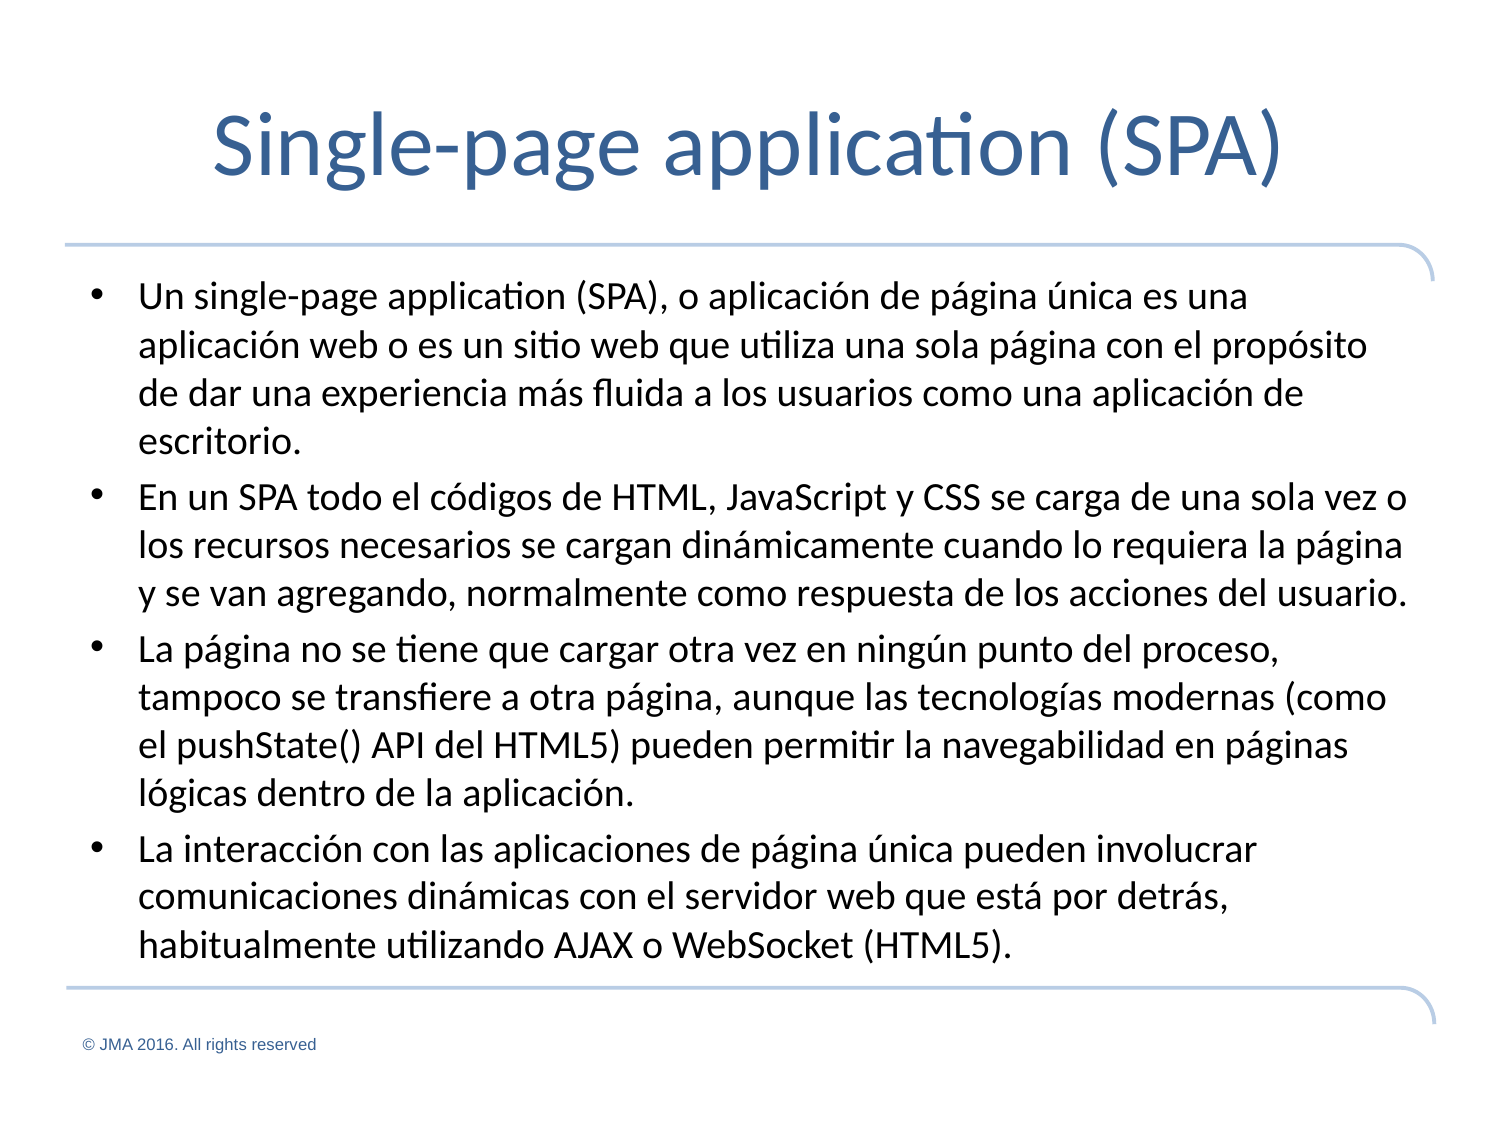

# Single-page application (SPA)
Un single-page application (SPA), o aplicación de página única es una aplicación web o es un sitio web que utiliza una sola página con el propósito de dar una experiencia más fluida a los usuarios como una aplicación de escritorio.
En un SPA todo el códigos de HTML, JavaScript y CSS se carga de una sola vez o los recursos necesarios se cargan dinámicamente cuando lo requiera la página y se van agregando, normalmente como respuesta de los acciones del usuario.
La página no se tiene que cargar otra vez en ningún punto del proceso, tampoco se transfiere a otra página, aunque las tecnologías modernas (como el pushState() API del HTML5) pueden permitir la navegabilidad en páginas lógicas dentro de la aplicación.
La interacción con las aplicaciones de página única pueden involucrar comunicaciones dinámicas con el servidor web que está por detrás, habitualmente utilizando AJAX o WebSocket (HTML5).